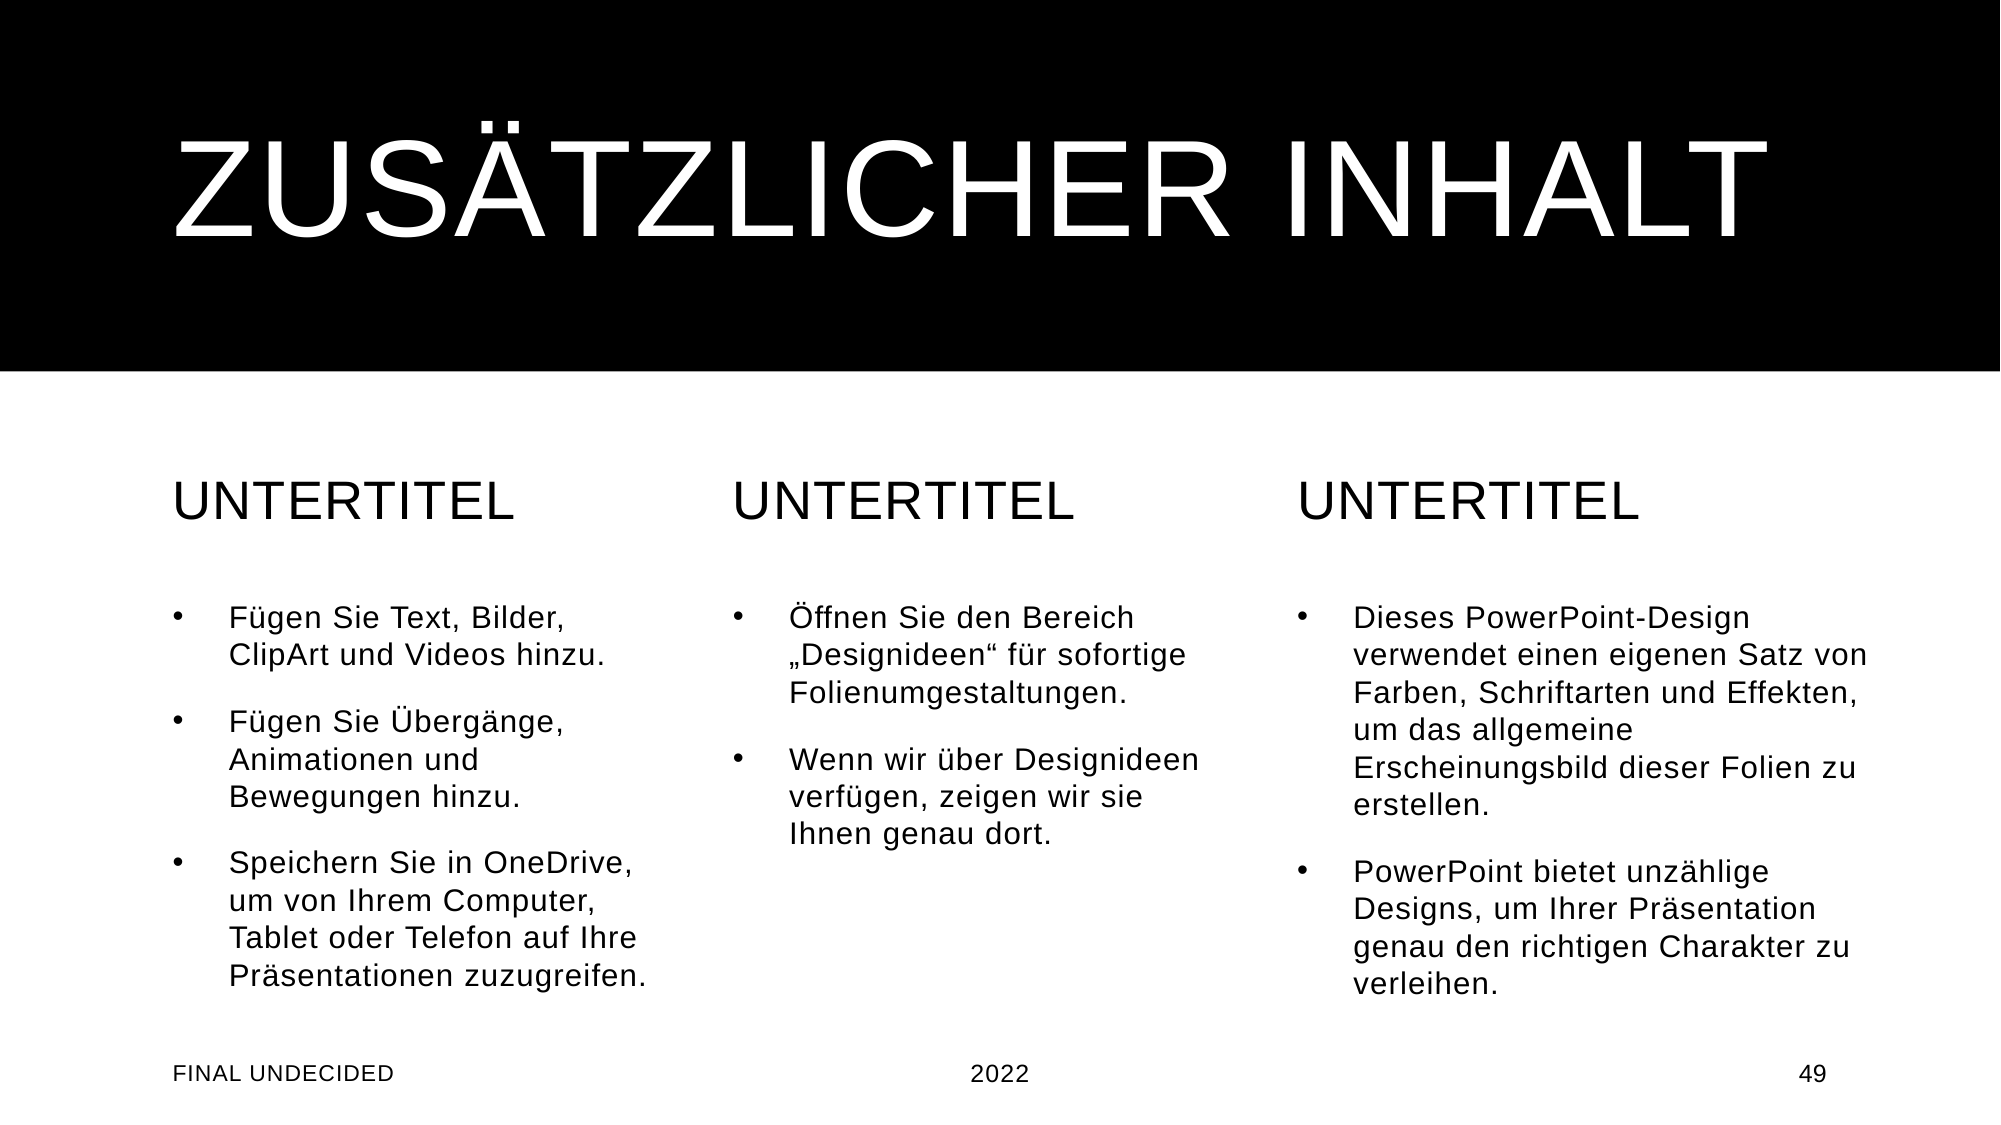

# Zusätzlicher Inhalt
Untertitel
Untertitel
Untertitel
Fügen Sie Text, Bilder, ClipArt und Videos hinzu.
Fügen Sie Übergänge, Animationen und Bewegungen hinzu.
Speichern Sie in OneDrive, um von Ihrem Computer, Tablet oder Telefon auf Ihre Präsentationen zuzugreifen.

Öffnen Sie den Bereich „Designideen“ für sofortige Folienumgestaltungen.
Wenn wir über Designideen verfügen, zeigen wir sie Ihnen genau dort.

Dieses PowerPoint-Design verwendet einen eigenen Satz von Farben, Schriftarten und Effekten, um das allgemeine Erscheinungsbild dieser Folien zu erstellen.
PowerPoint bietet unzählige Designs, um Ihrer Präsentation genau den richtigen Charakter zu verleihen.
FINAL UNDECIDED
2022
49